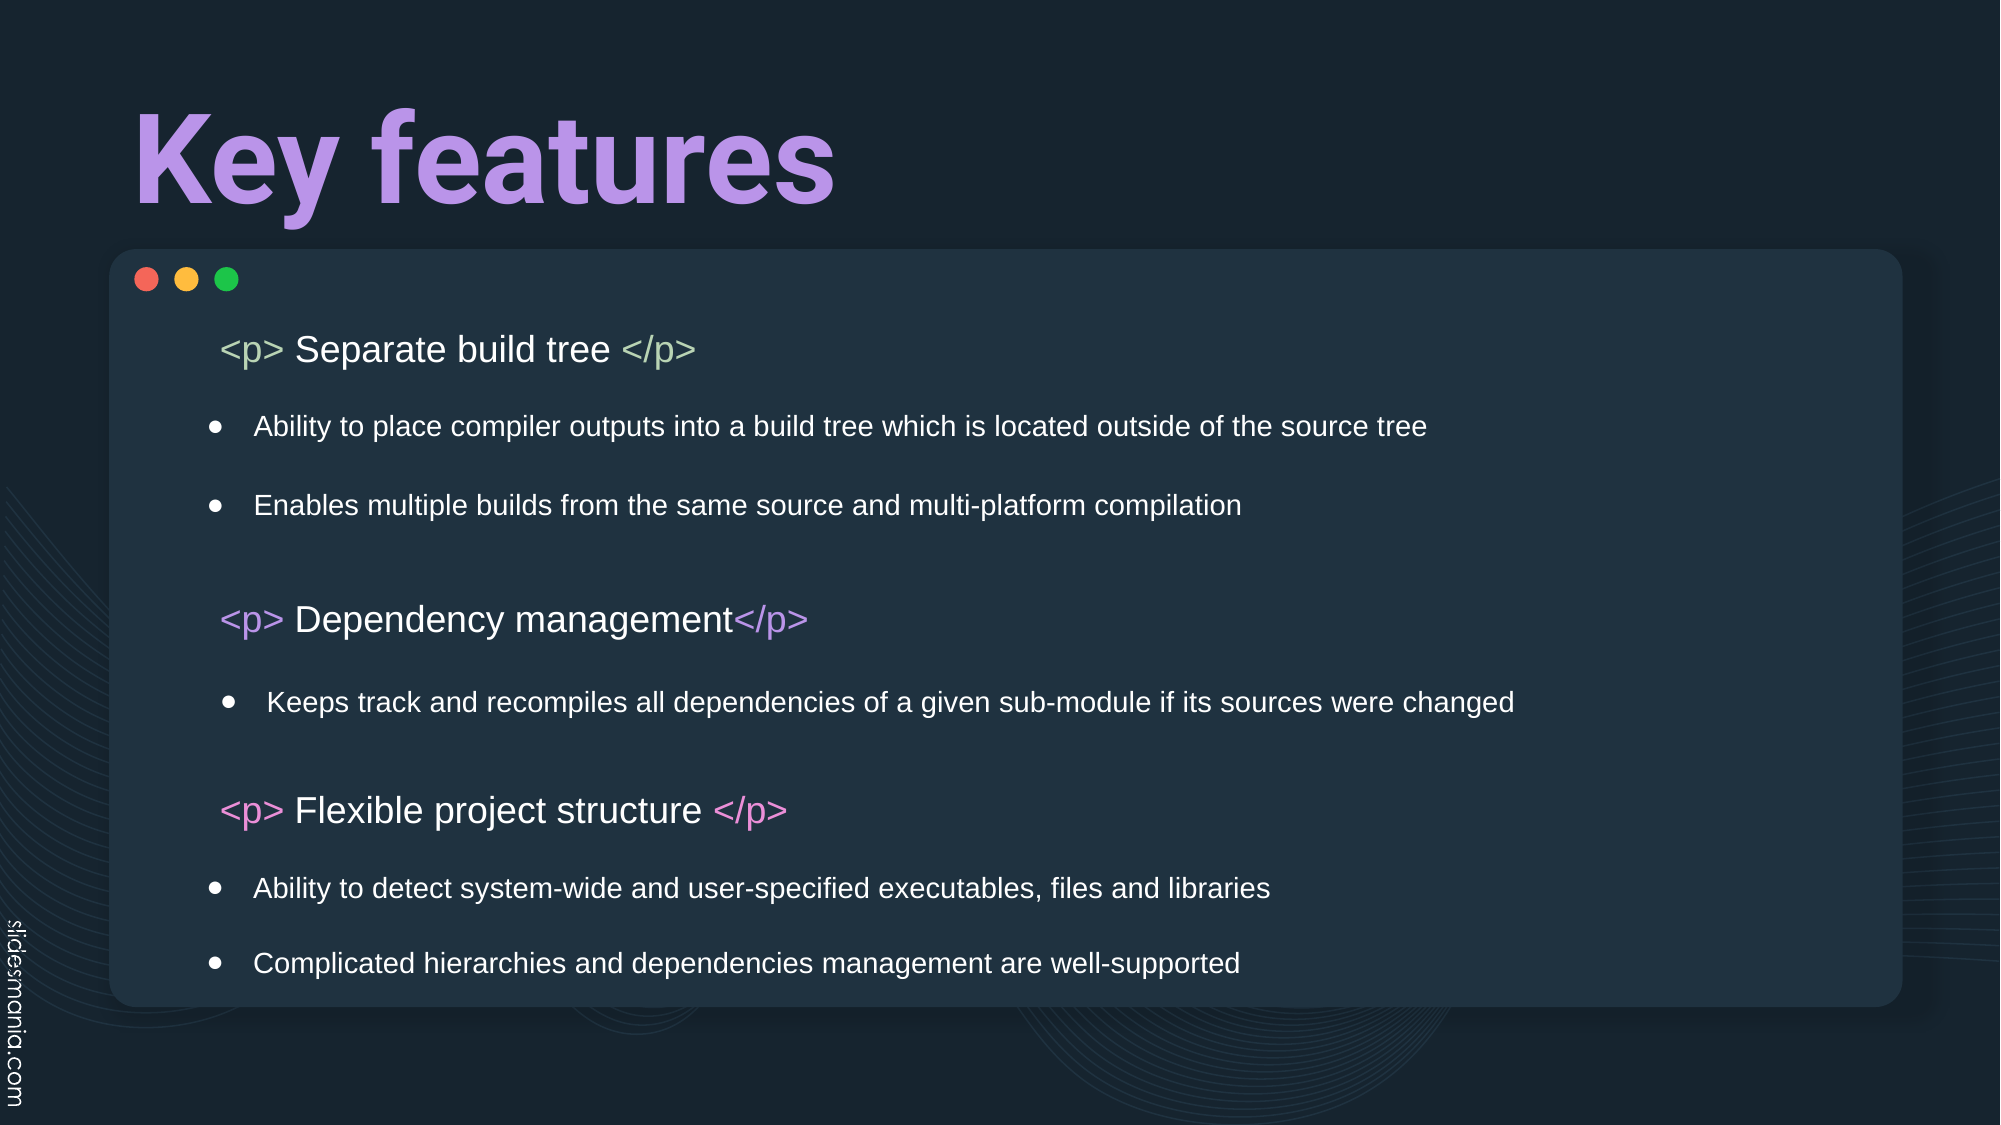

# Key features
<p> Separate build tree </p>
Ability to place compiler outputs into a build tree which is located outside of the source tree
Enables multiple builds from the same source and multi-platform compilation
<p> Dependency management</p>
Keeps track and recompiles all dependencies of a given sub-module if its sources were changed

<p> Flexible project structure </p>
Ability to detect system-wide and user-specified executables, files and libraries
Complicated hierarchies and dependencies management are well-supported